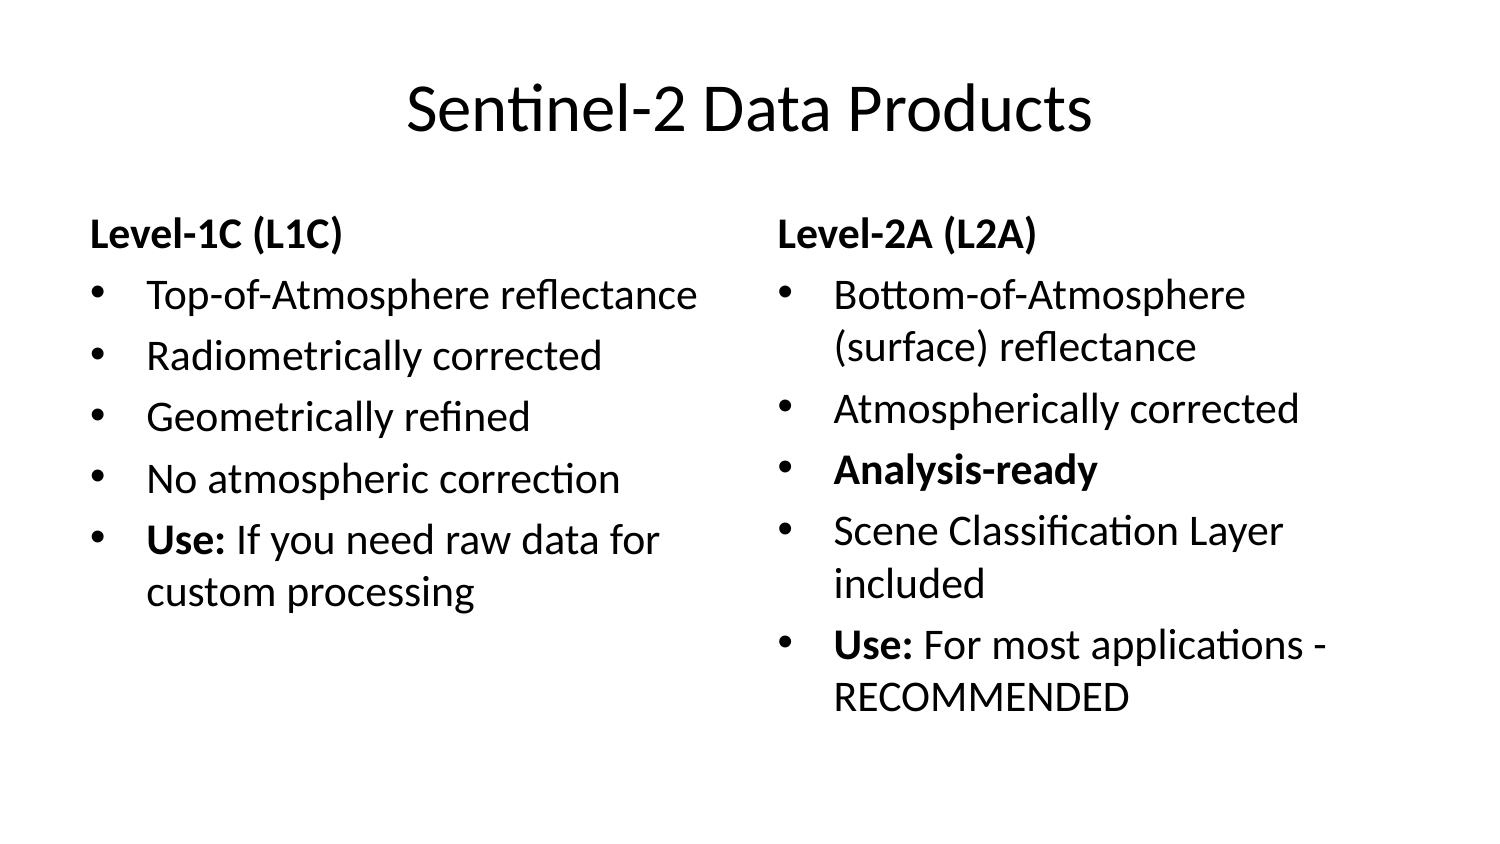

# Sentinel-2 Data Products
Level-1C (L1C)
Top-of-Atmosphere reflectance
Radiometrically corrected
Geometrically refined
No atmospheric correction
Use: If you need raw data for custom processing
Level-2A (L2A)
Bottom-of-Atmosphere (surface) reflectance
Atmospherically corrected
Analysis-ready
Scene Classification Layer included
Use: For most applications - RECOMMENDED